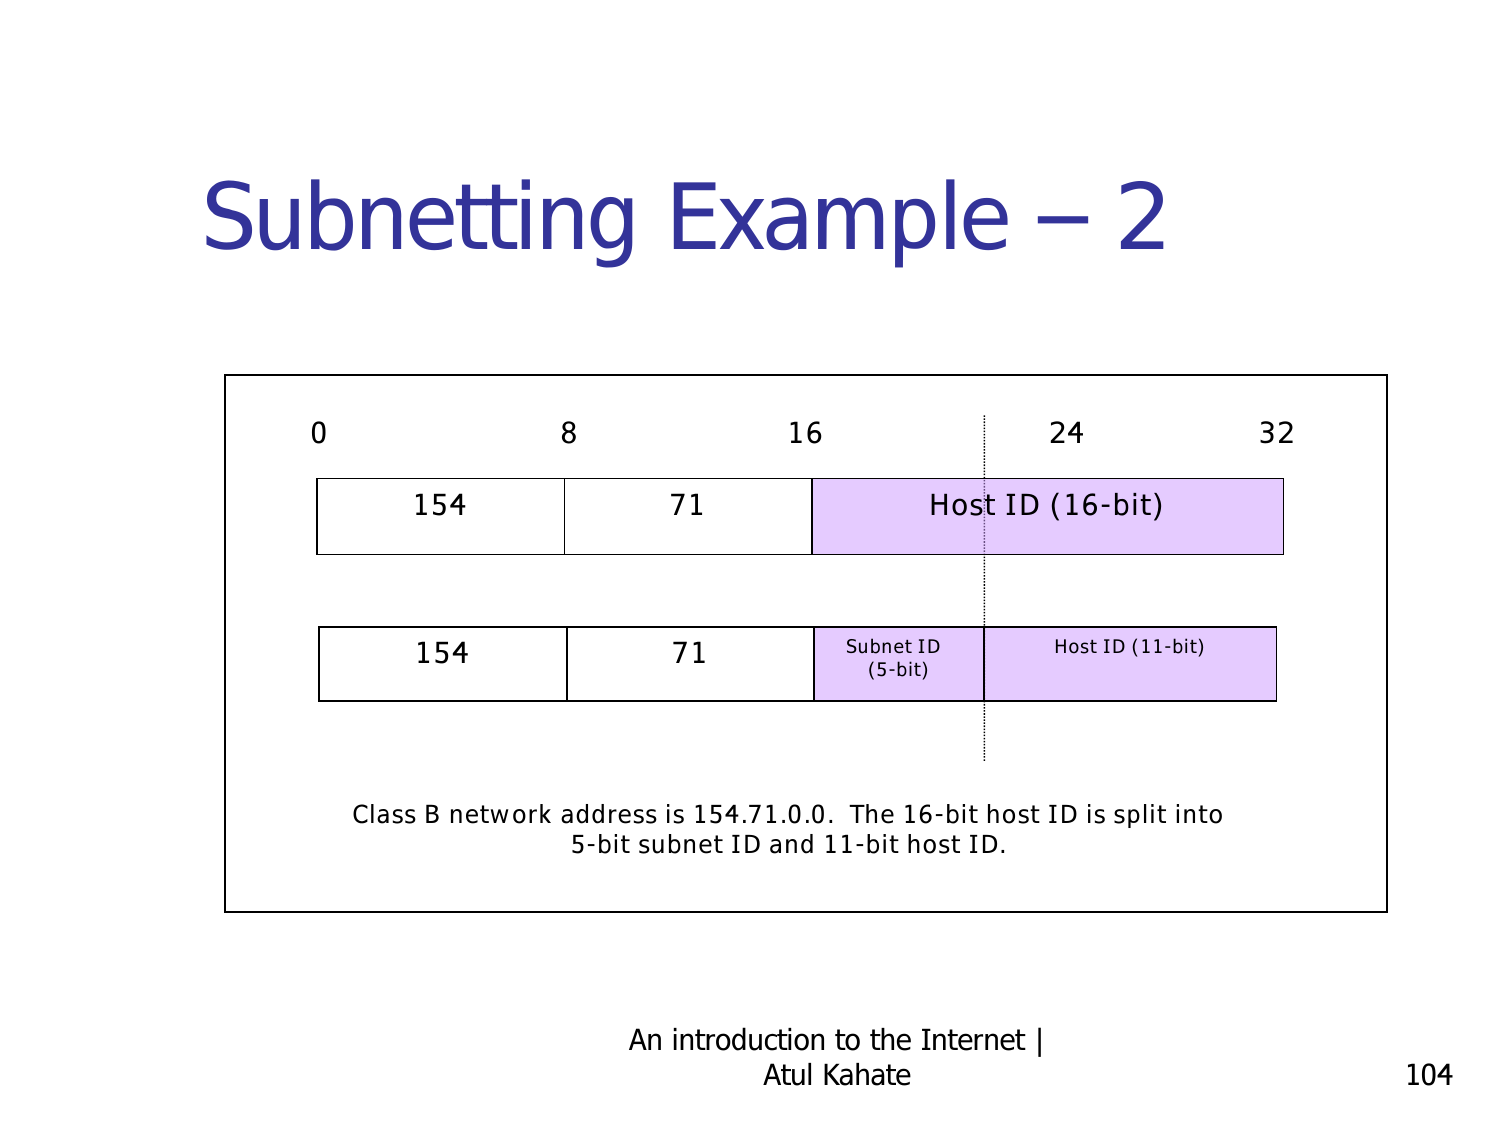

Subnetting Example – 2

0
8
16
24
32

154
71
Host ID (16-bit)
154
71
Subnet ID   (5-bit)
Host ID (11-bit)
Class B network address is 154.71.0.0.  The 16-bit host ID is split into 5-bit subnet ID and 11-bit host ID.
An introduction to the Internet | Atul Kahate
104